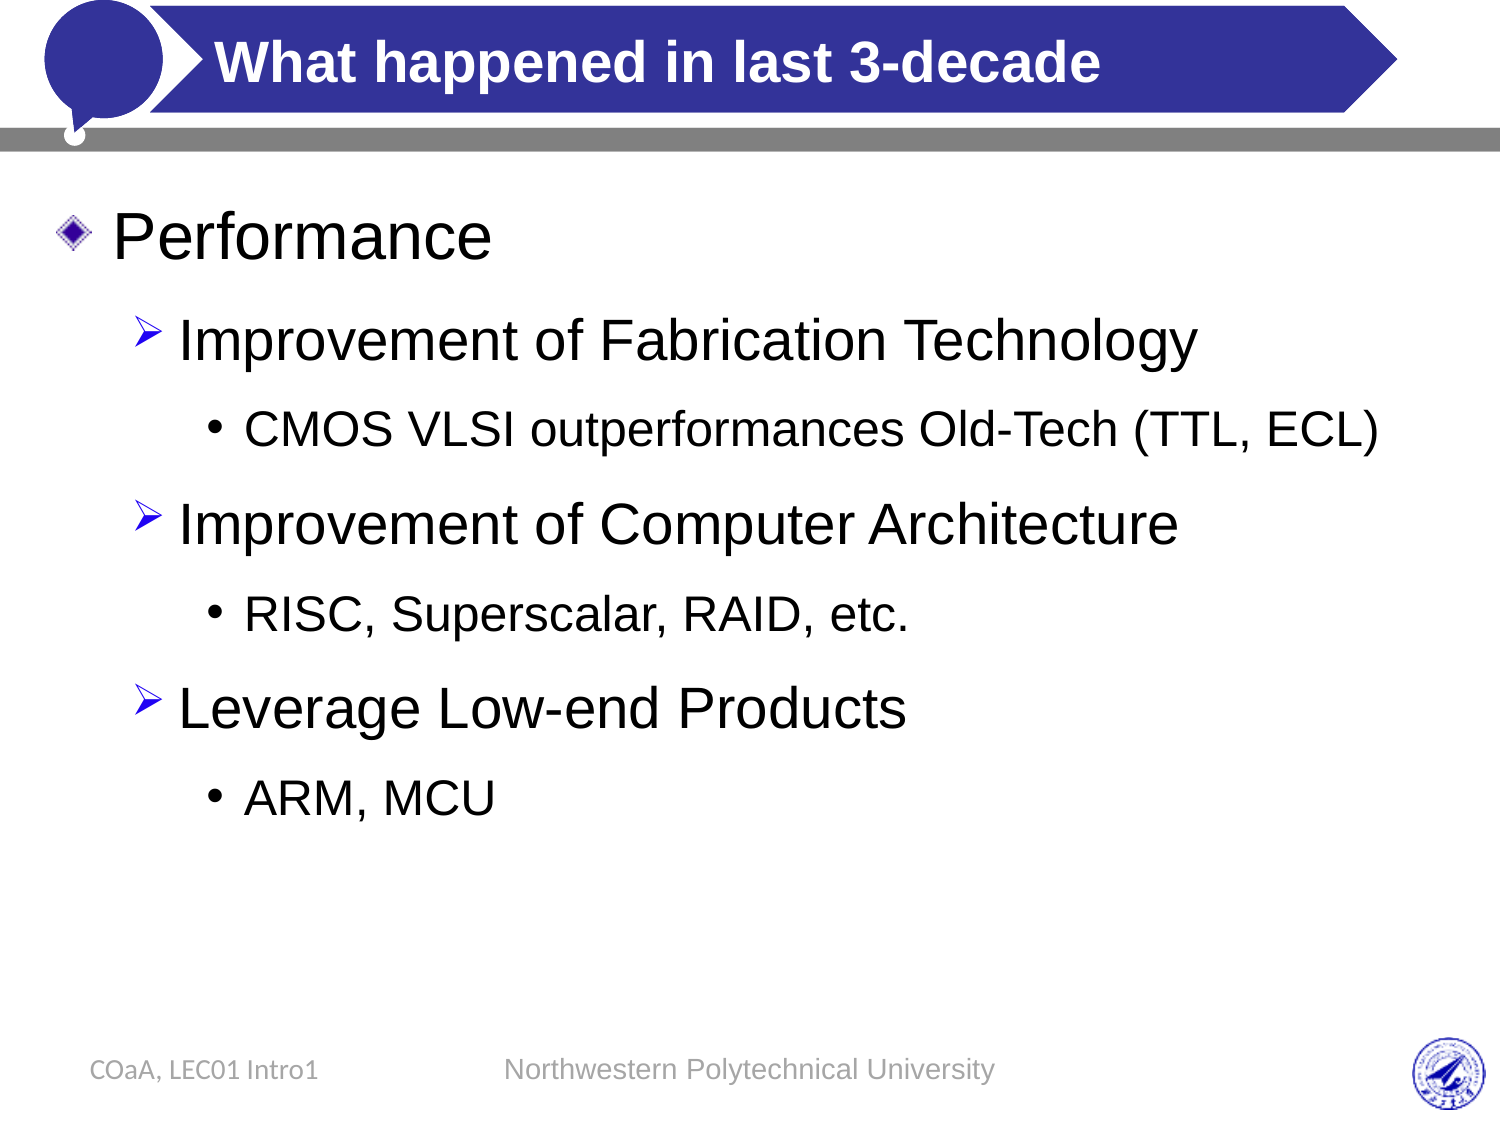

# What happened in last 3-decade

Performance
Improvement of Fabrication Technology
CMOS VLSI outperformances Old-Tech (TTL, ECL)
Improvement of Computer Architecture
RISC, Superscalar, RAID, etc.
Leverage Low-end Products
ARM, MCU
COaA, LEC01 Intro1
Northwestern Polytechnical University
88